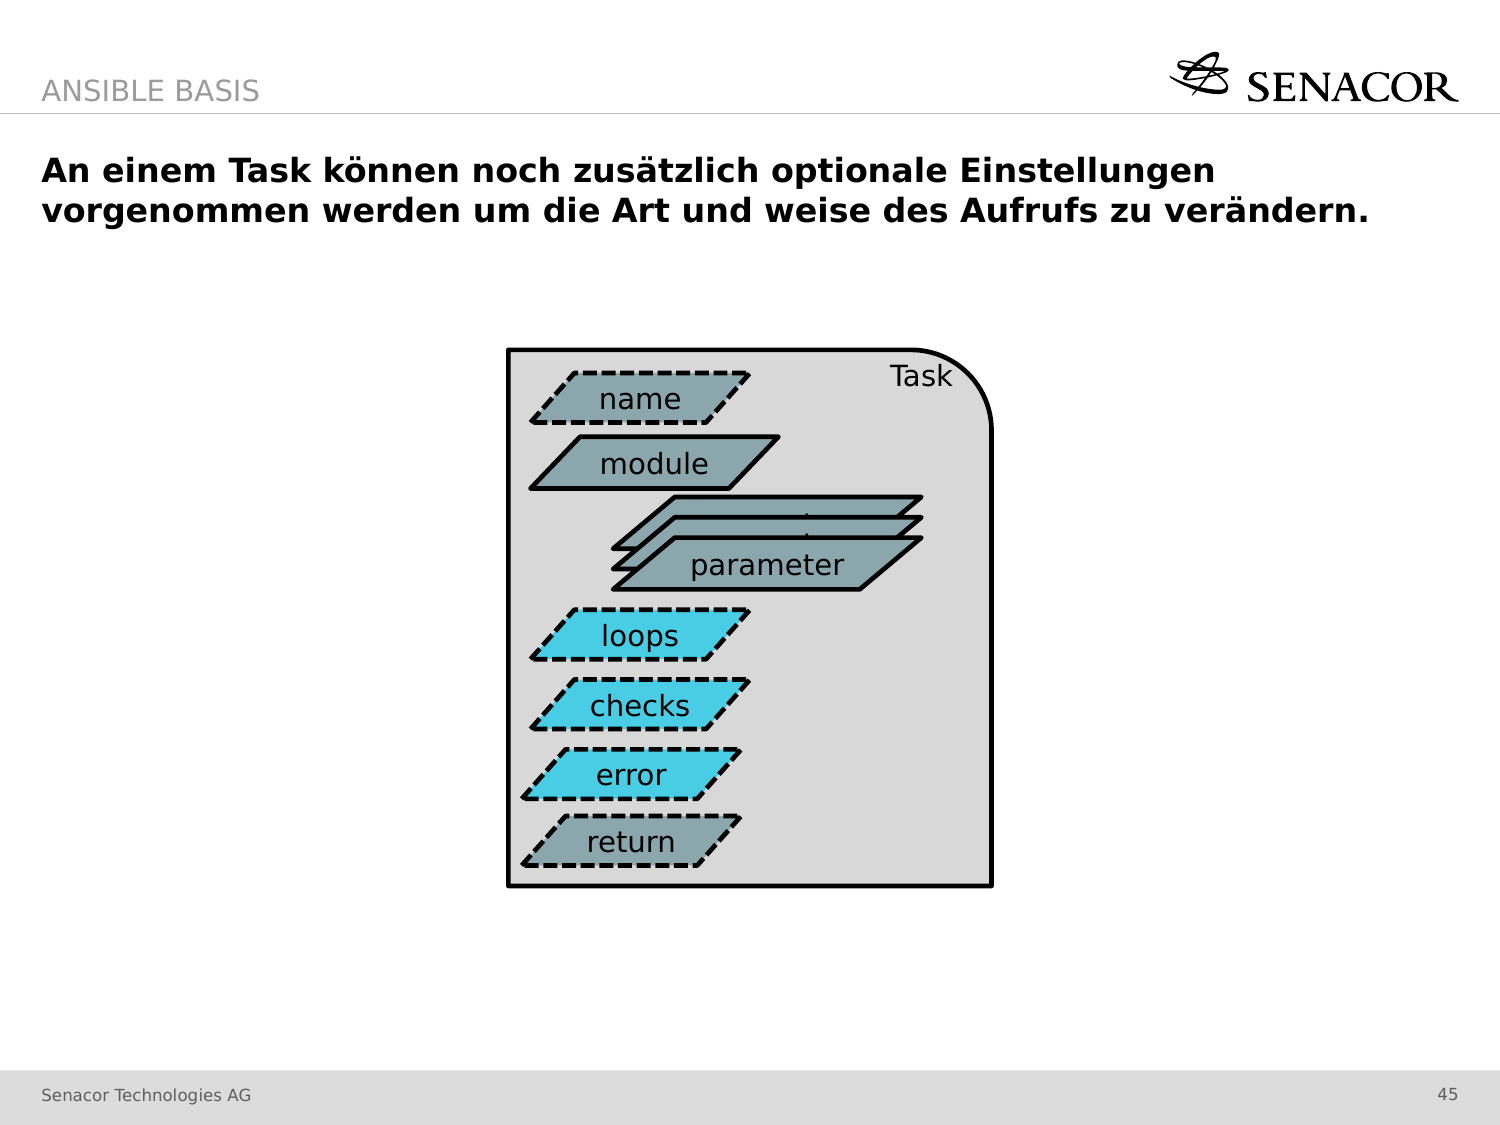

Ansible Basis
# An einem Task können noch zusätzlich optionale Einstellungen vorgenommen werden um die Art und weise des Aufrufs zu verändern.
Task
name
module
parameter
parameter
parameter
loops
checks
error
return
45